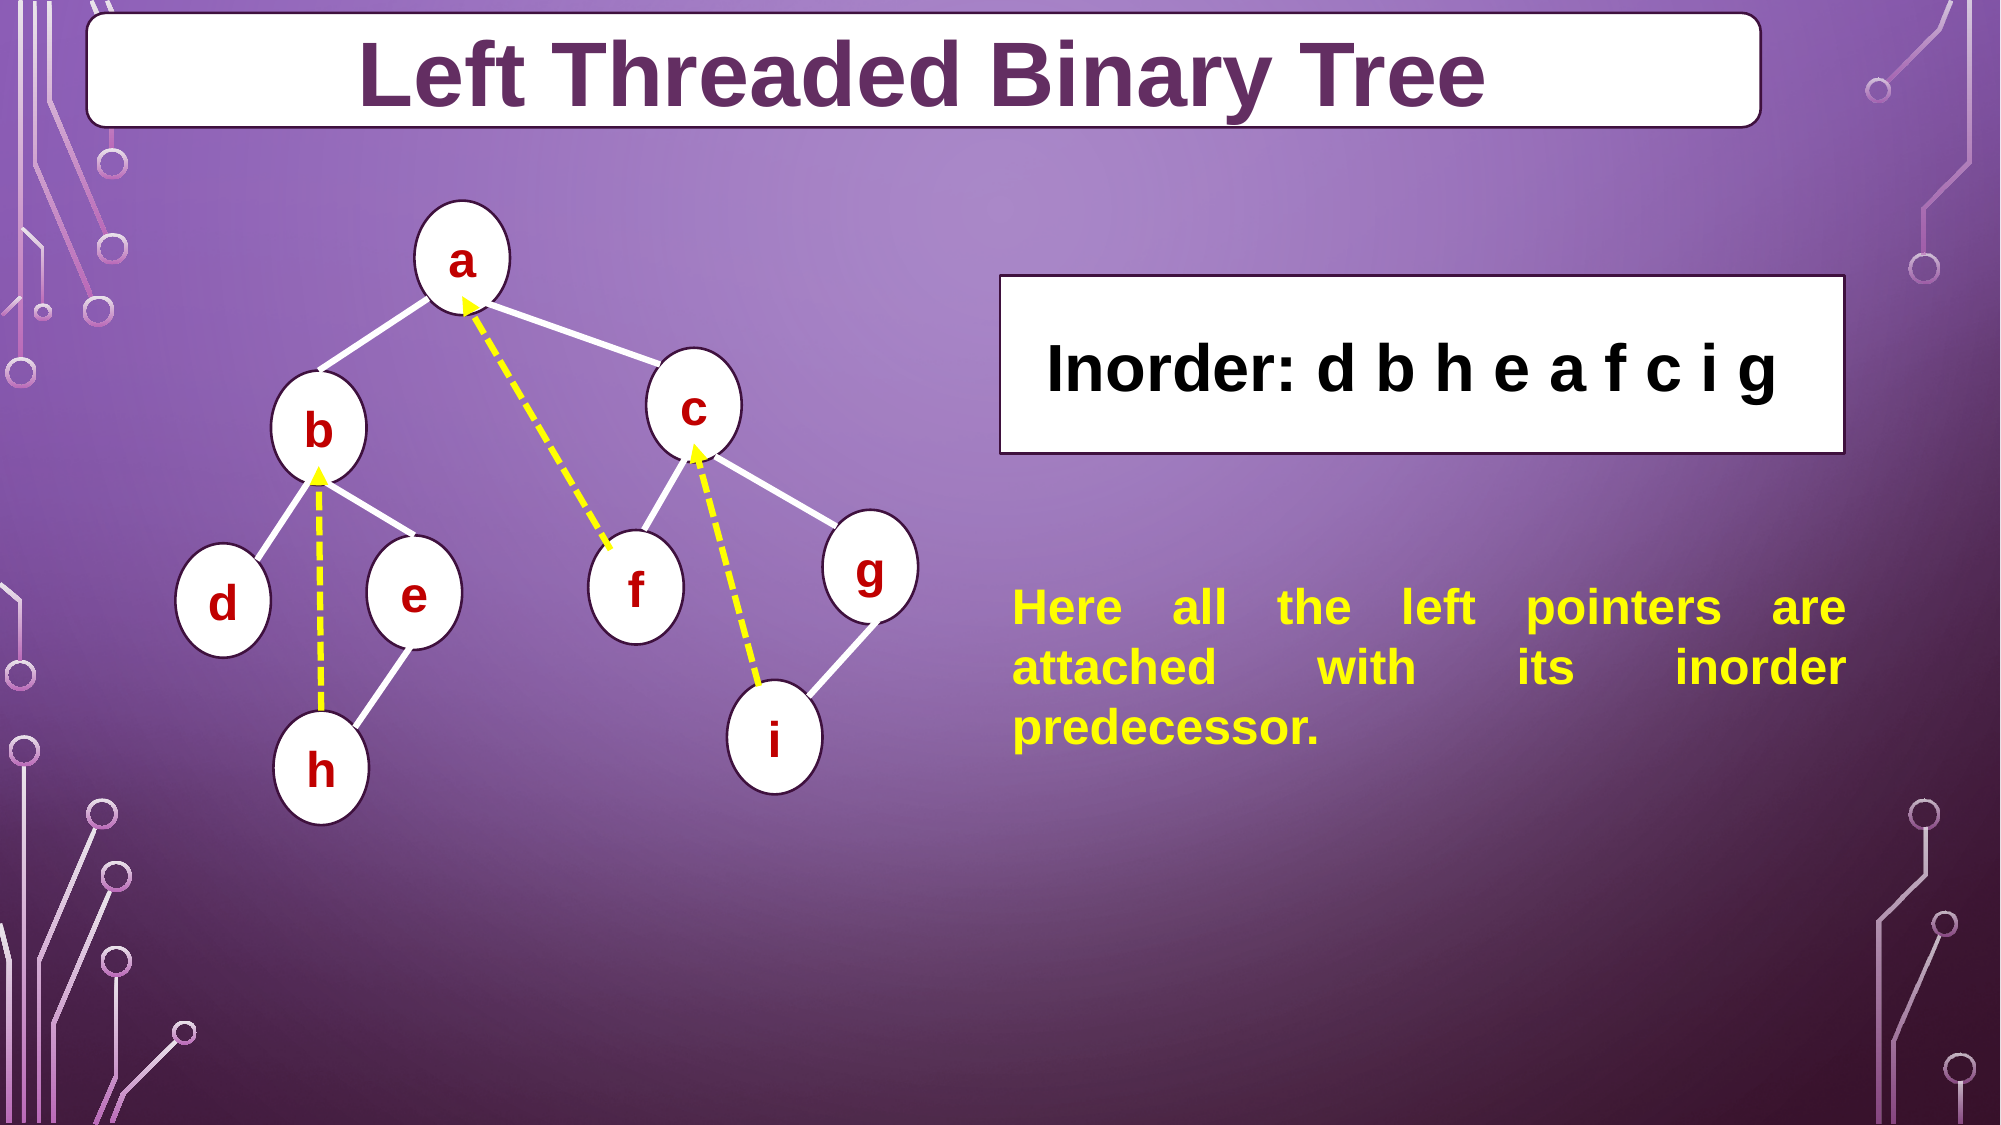

Left Threaded Binary Tree
a
Inorder: d b h e a f c i g
c
b
g
f
e
d
Here all the left pointers are attached with its inorder predecessor.
i
h